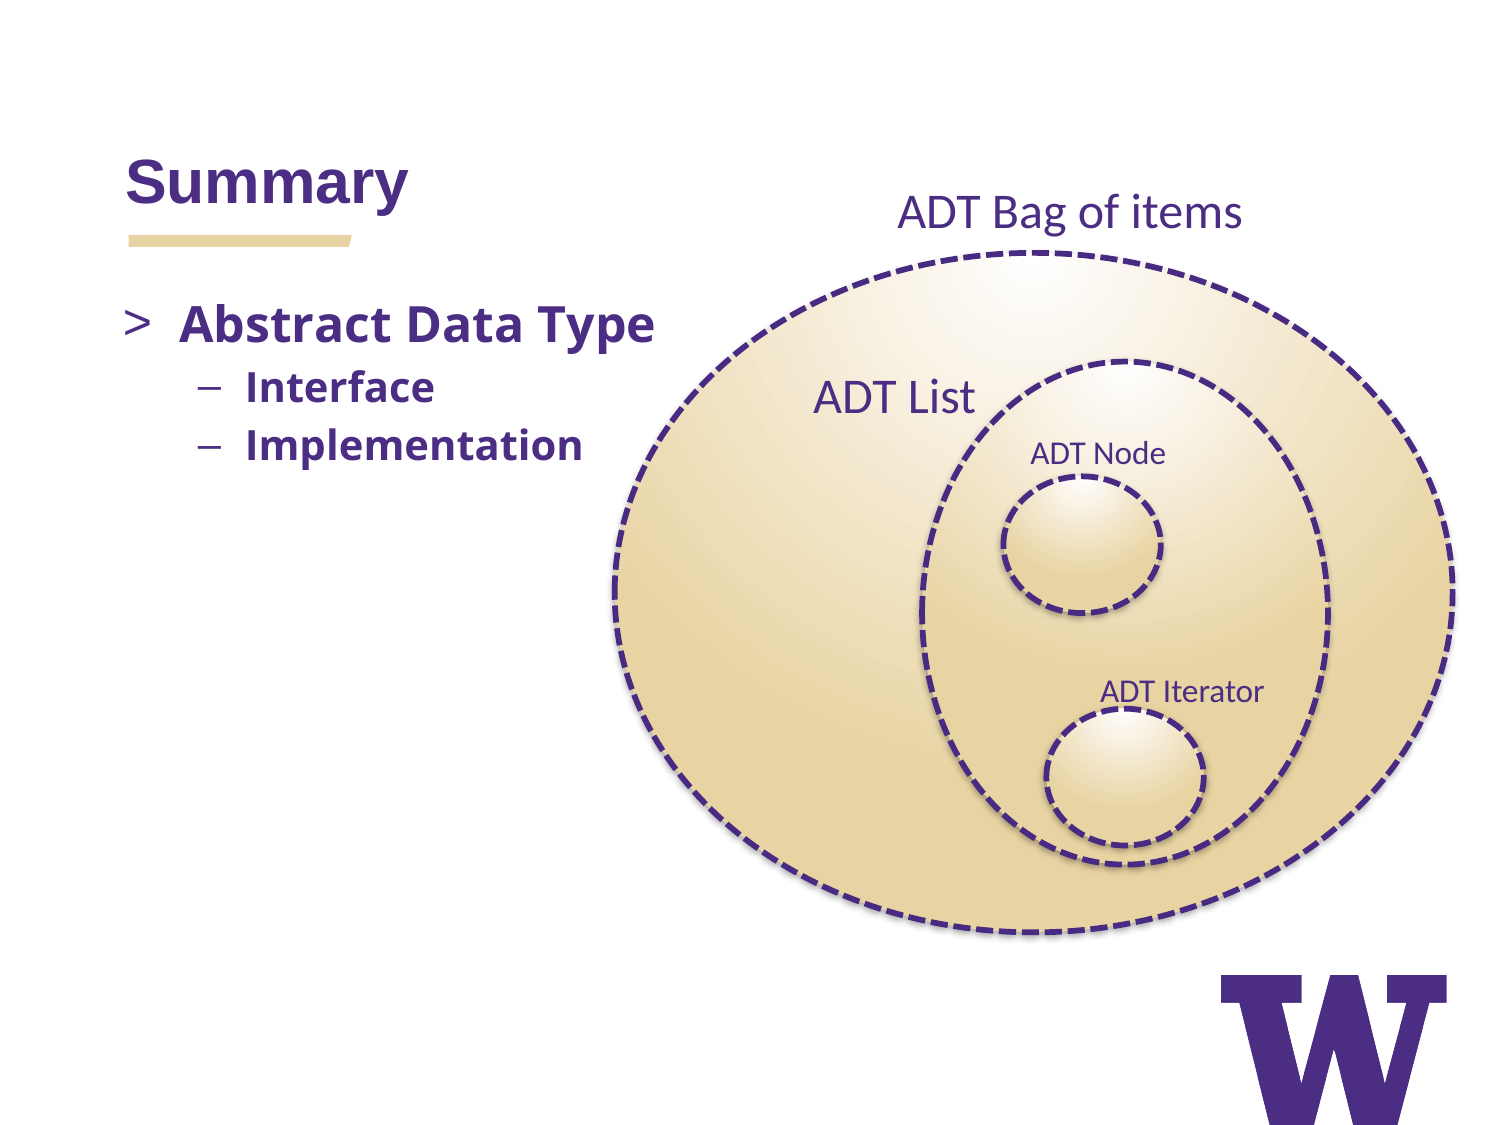

# Summary
ADT Bag of items

Abstract Data Type
Interface
Implementation
ADT List

ADT Node

ADT Iterator